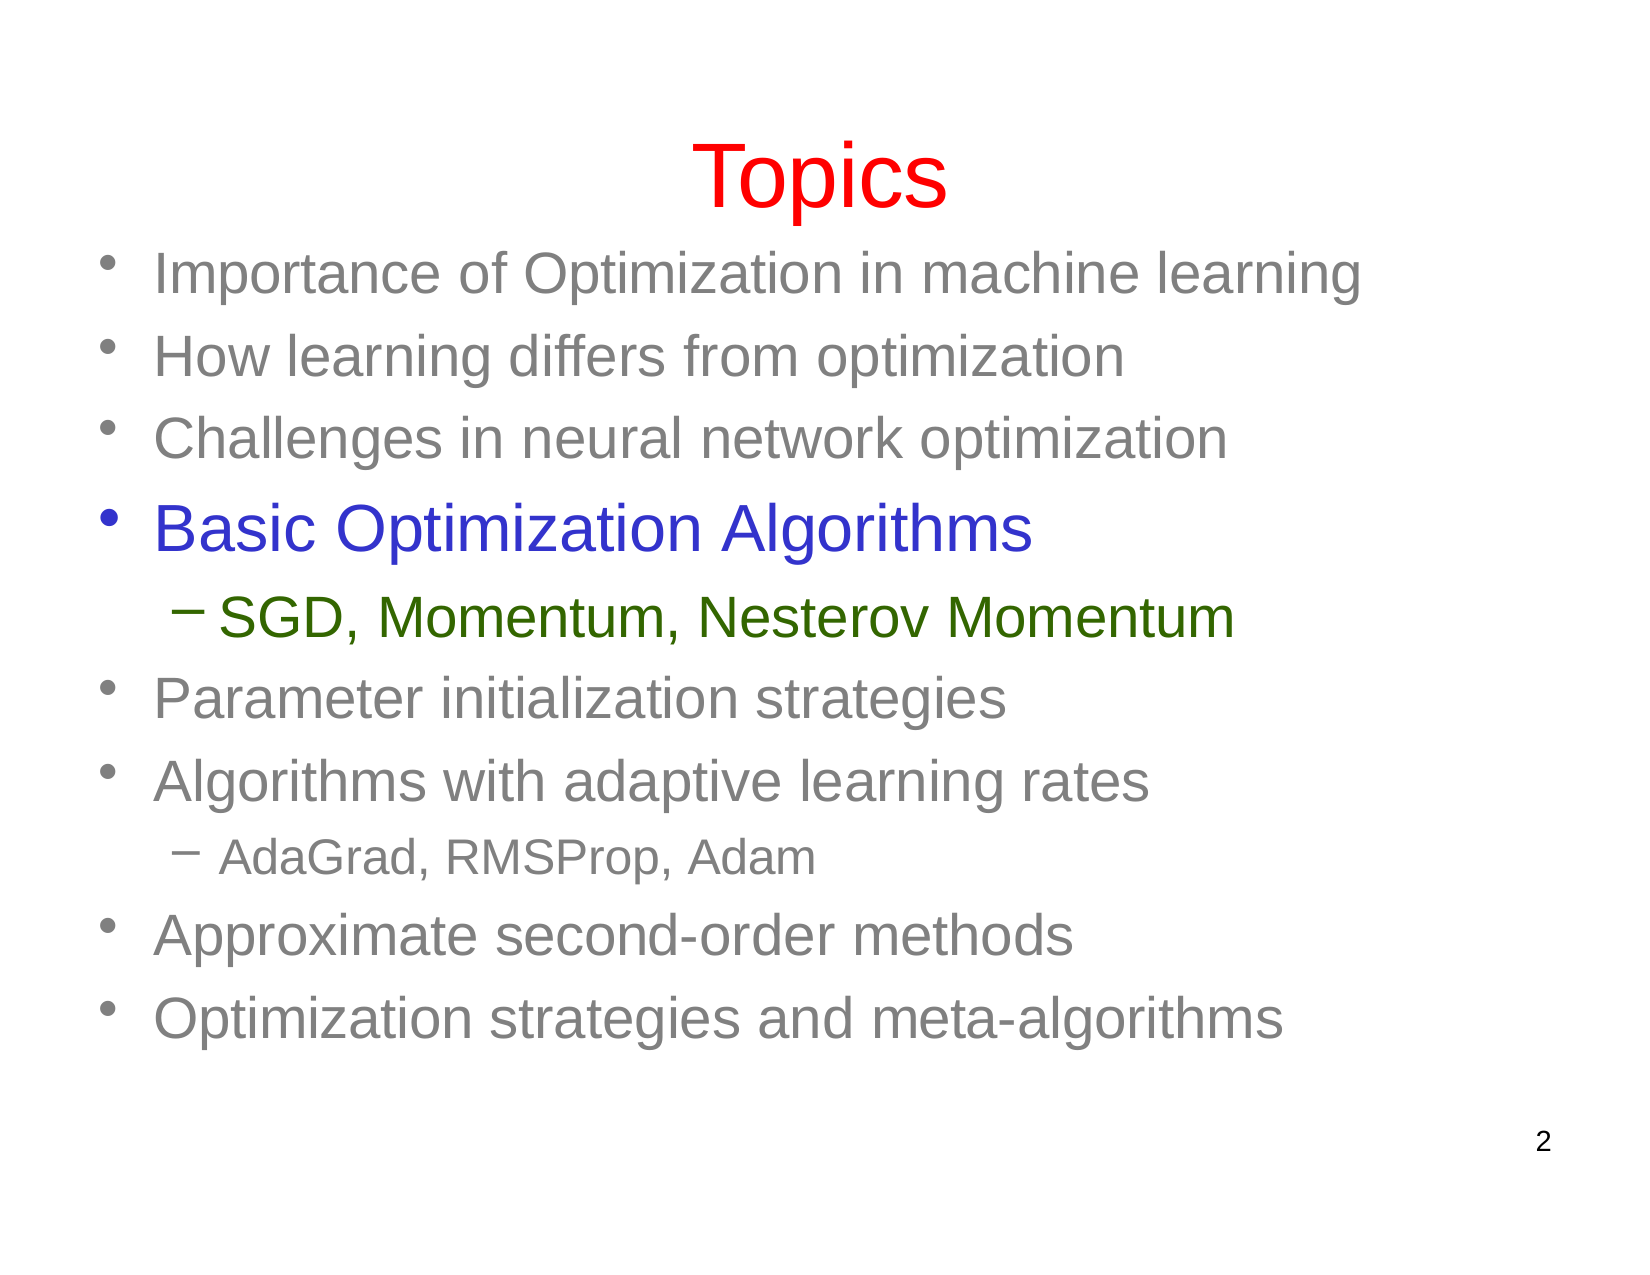

# Topics
Importance of Optimization in machine learning
How learning differs from optimization
Challenges in neural network optimization
Basic Optimization Algorithms
SGD, Momentum, Nesterov Momentum
Parameter initialization strategies
Algorithms with adaptive learning rates
AdaGrad, RMSProp, Adam
Approximate second-order methods
Optimization strategies and meta-algorithms
2